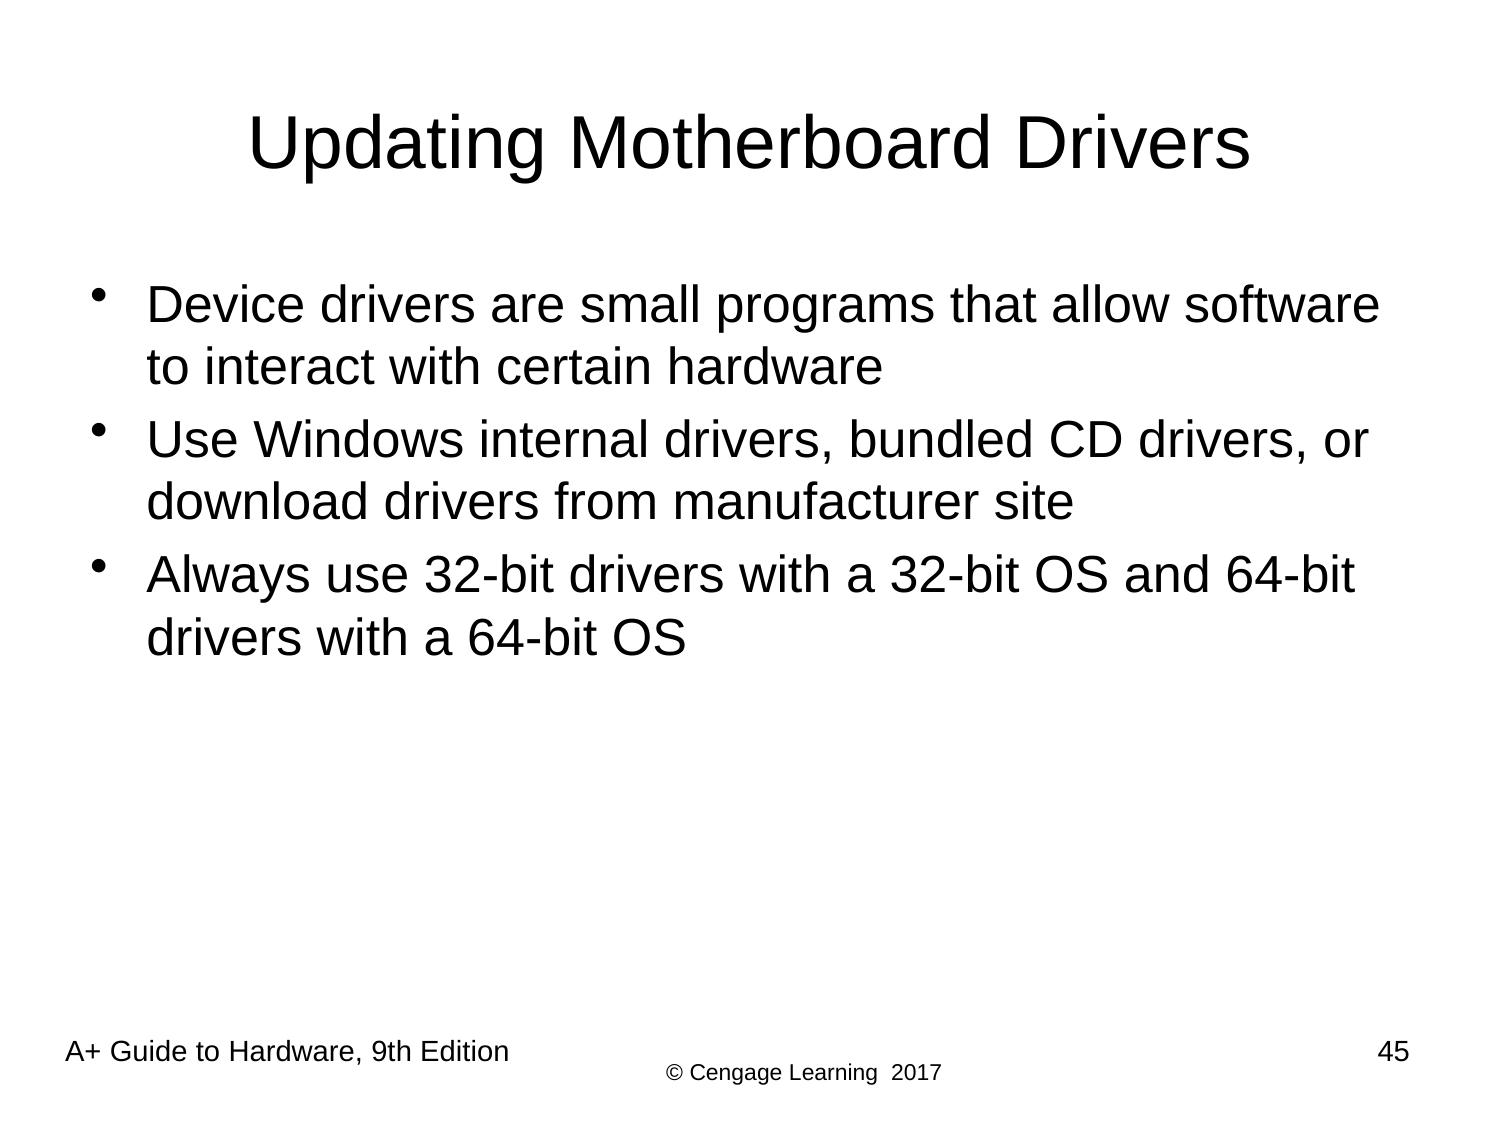

# Updating Motherboard Drivers
Device drivers are small programs that allow software to interact with certain hardware
Use Windows internal drivers, bundled CD drivers, or download drivers from manufacturer site
Always use 32-bit drivers with a 32-bit OS and 64-bit drivers with a 64-bit OS
45
A+ Guide to Hardware, 9th Edition